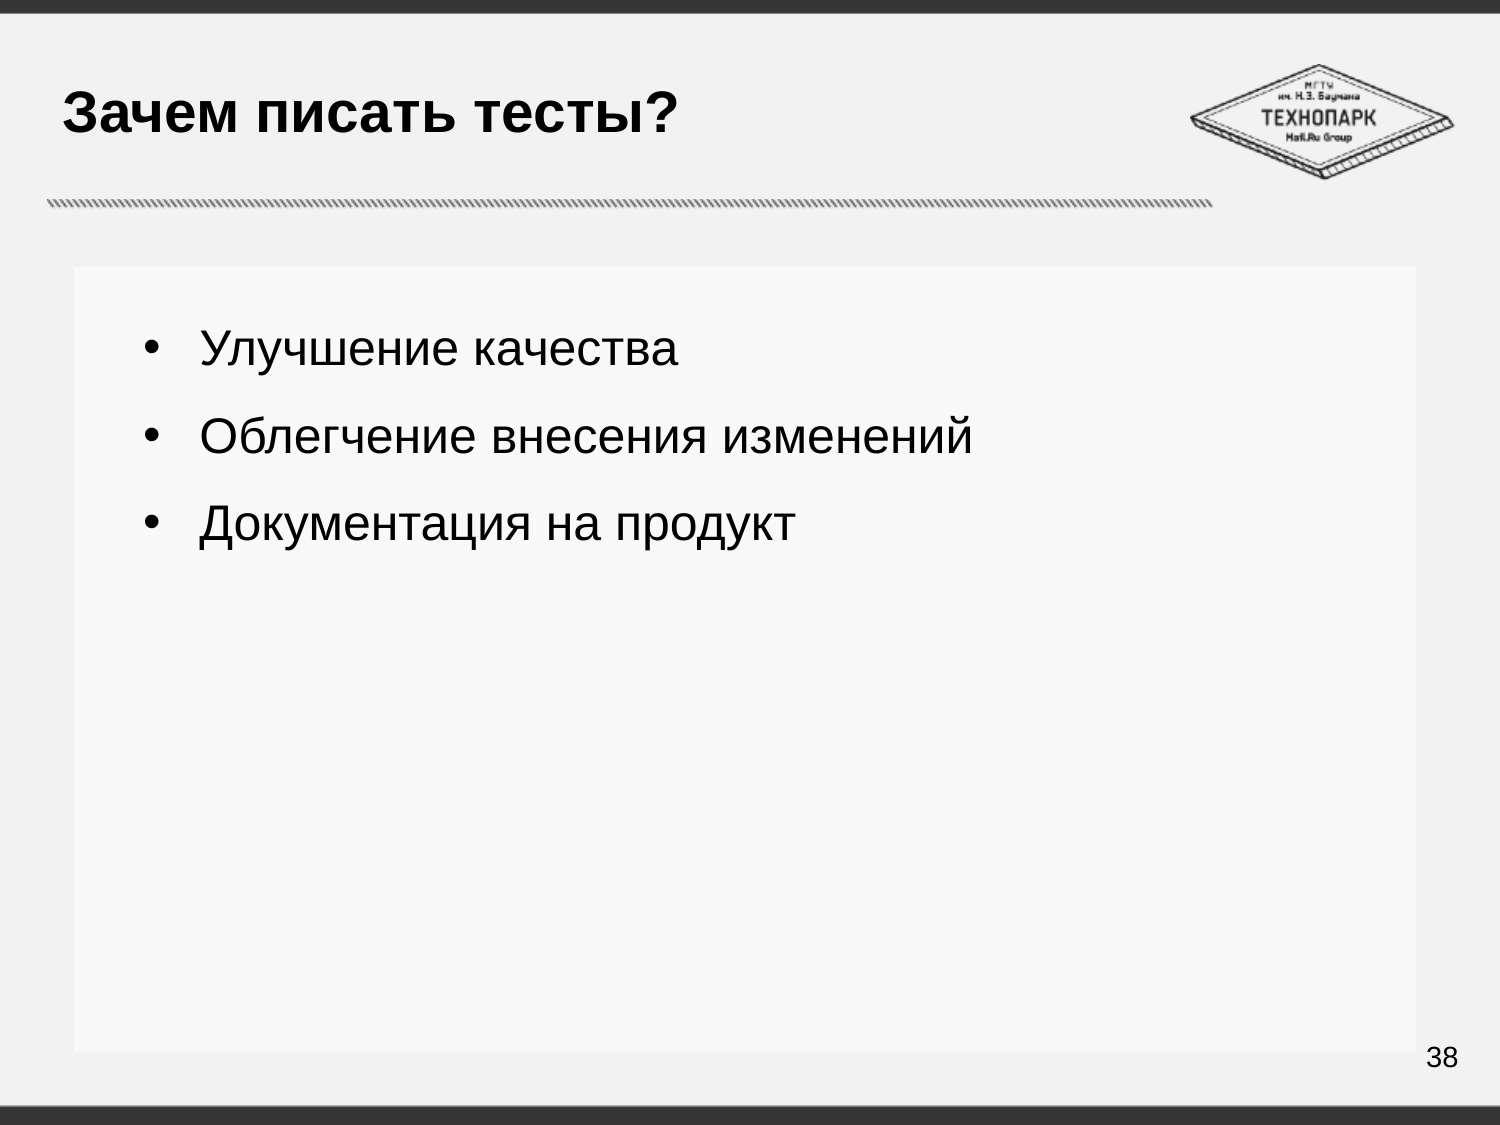

# Зачем писать тесты?
Улучшение качества
Облегчение внесения изменений
Документация на продукт
38